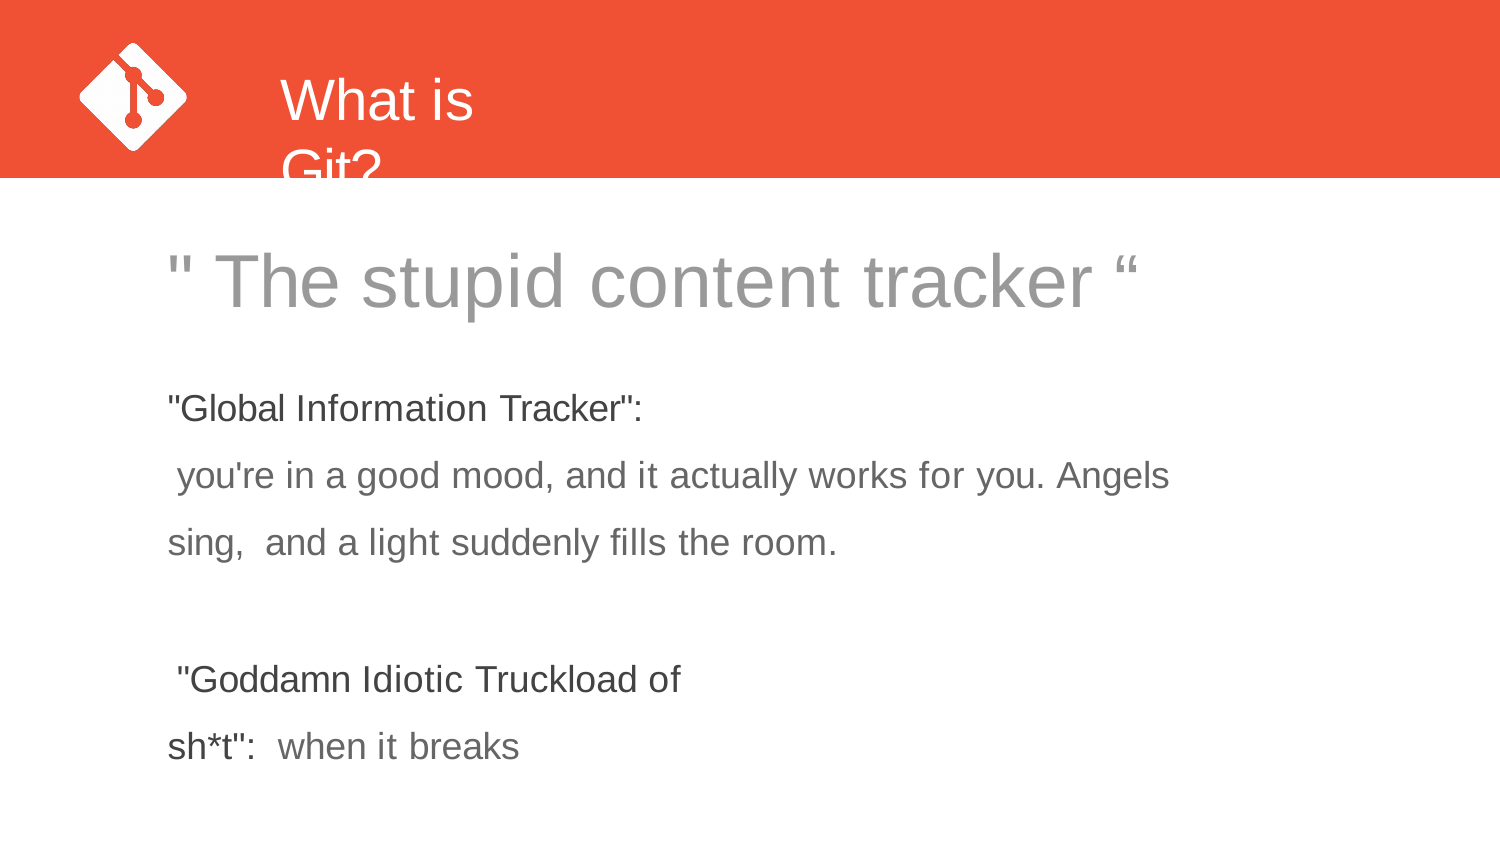

# What is Git?
" The stupid content tracker “
"Global Information Tracker":
you're in a good mood, and it actually works for you. Angels sing,  and a light suddenly ﬁlls the room.

"Goddamn Idiotic Truckload of sh*t":  when it breaks